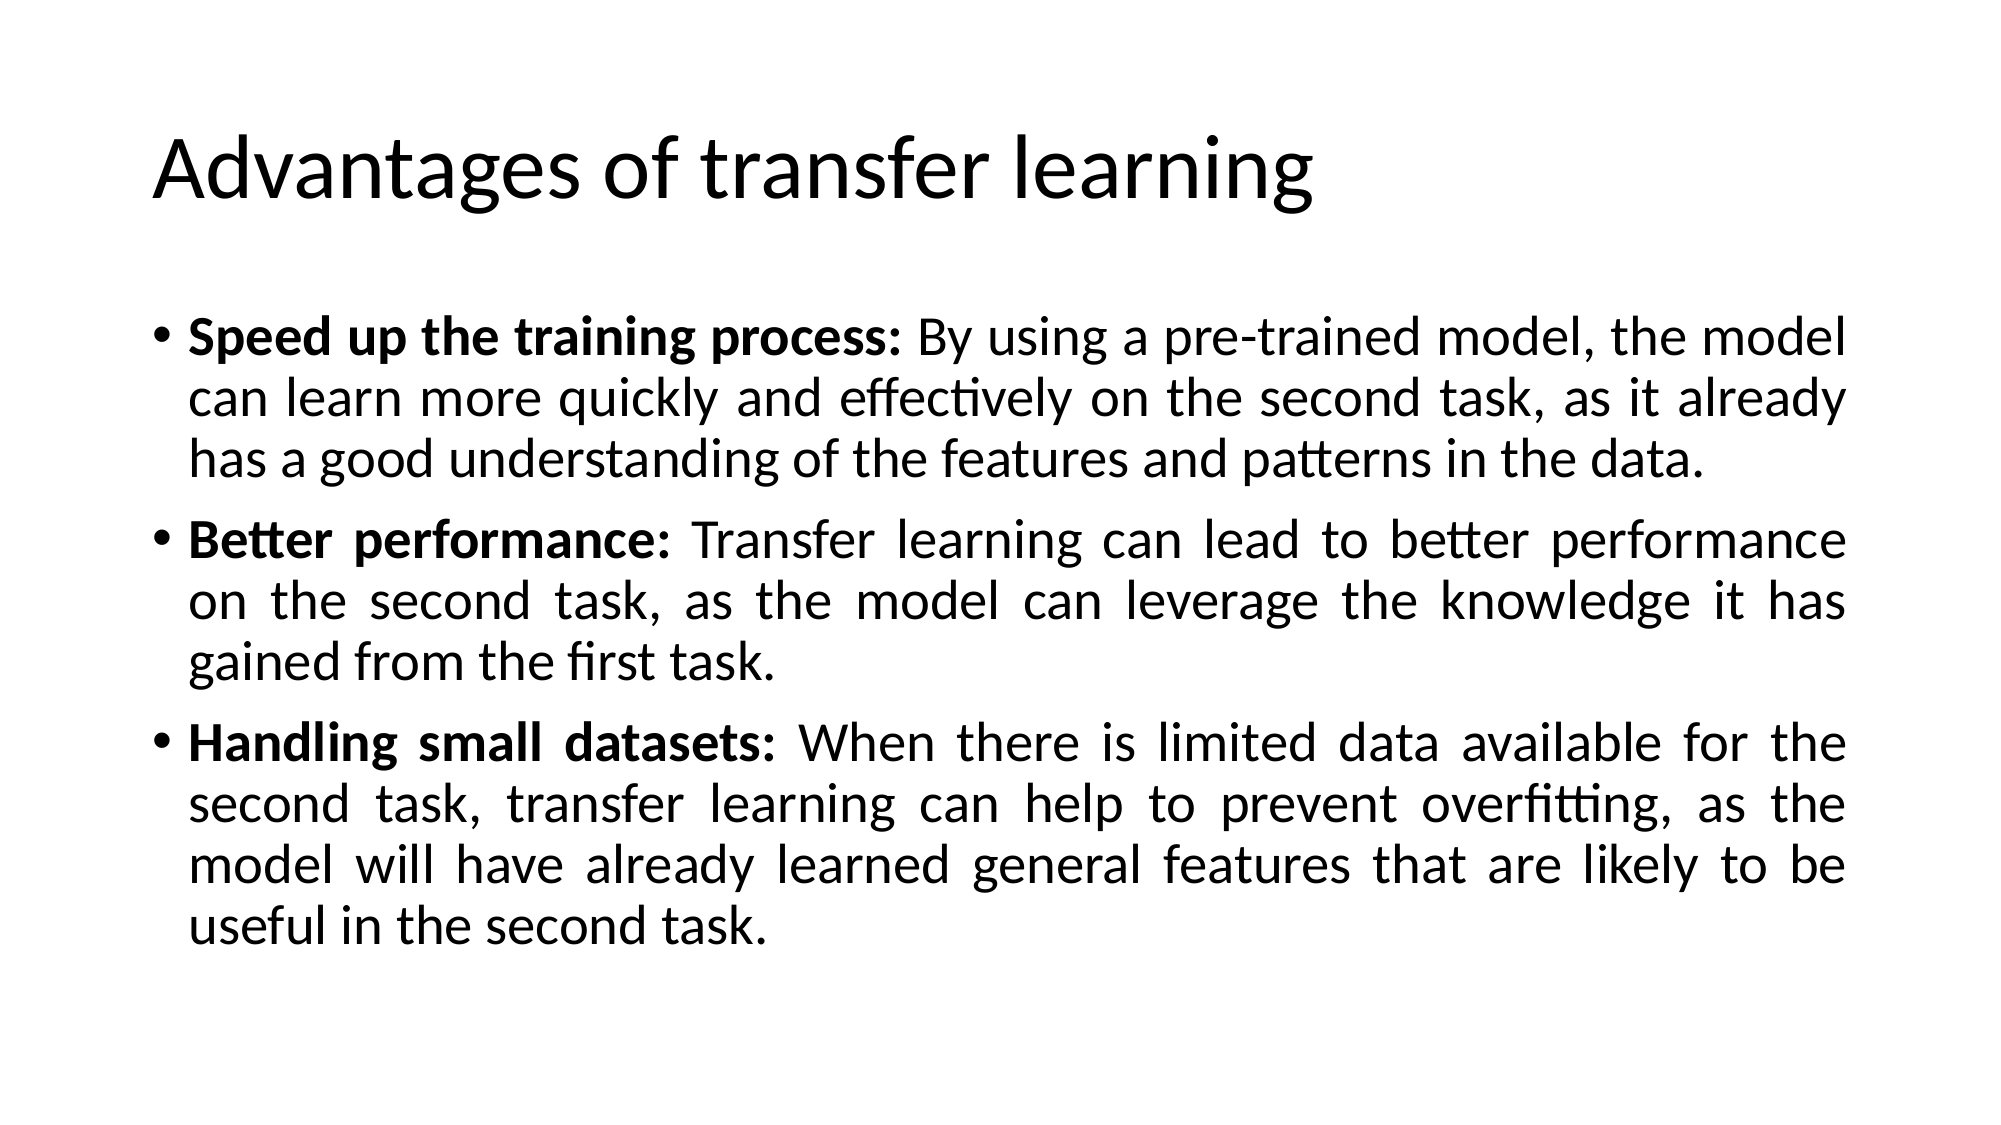

# Advantages of transfer learning
Speed up the training process: By using a pre-trained model, the model can learn more quickly and effectively on the second task, as it already has a good understanding of the features and patterns in the data.
Better performance: Transfer learning can lead to better performance on the second task, as the model can leverage the knowledge it has gained from the first task.
Handling small datasets: When there is limited data available for the second task, transfer learning can help to prevent overfitting, as the model will have already learned general features that are likely to be useful in the second task.